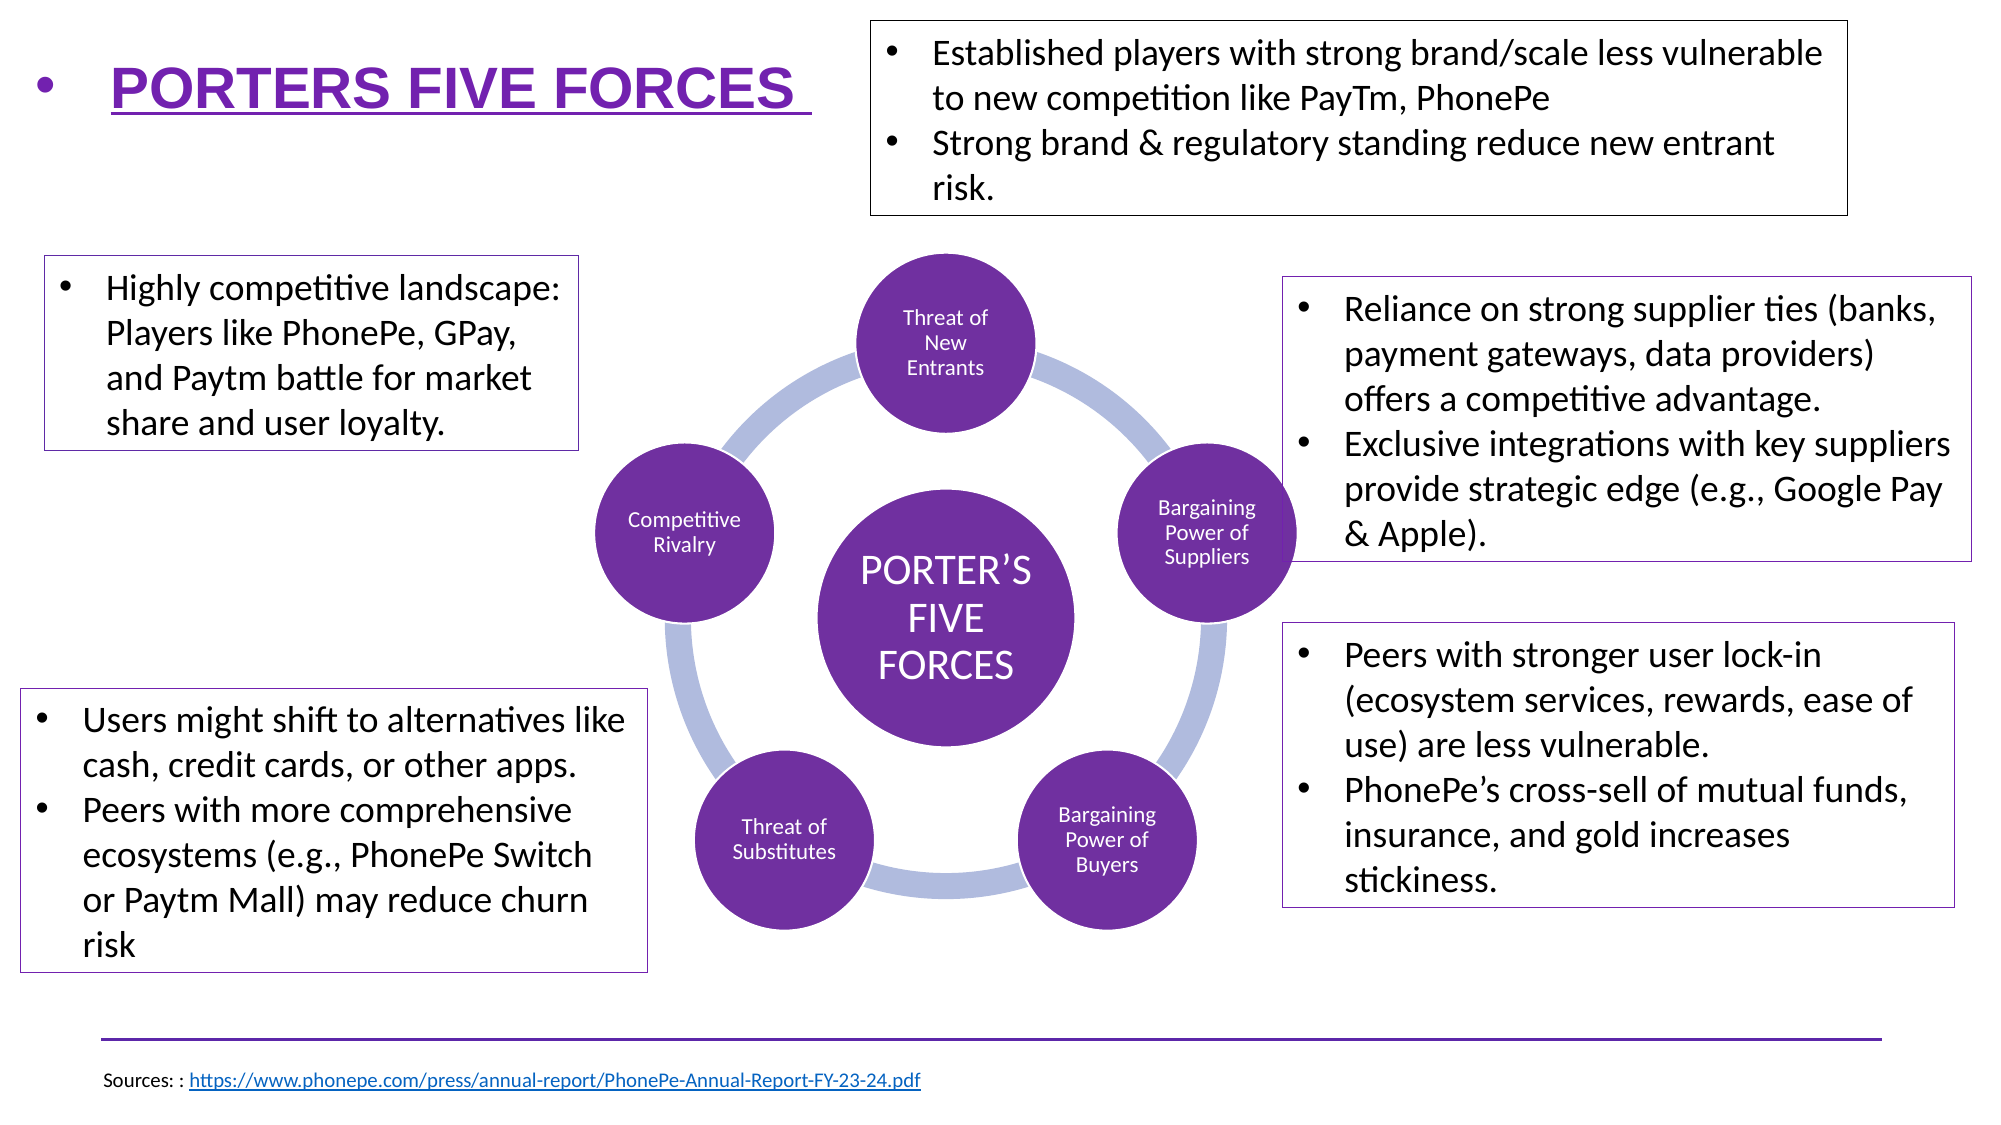

Established players with strong brand/scale less vulnerable to new competition like PayTm, PhonePe
Strong brand & regulatory standing reduce new entrant risk.
PORTERS FIVE FORCES
PORTER’S FIVE FORCES
Threat of New Entrants
Bargaining Power of Suppliers
Bargaining Power of Buyers
Threat of Substitutes
Competitive Rivalry
Highly competitive landscape: Players like PhonePe, GPay, and Paytm battle for market share and user loyalty.
Reliance on strong supplier ties (banks, payment gateways, data providers) offers a competitive advantage.
Exclusive integrations with key suppliers provide strategic edge (e.g., Google Pay & Apple).
Peers with stronger user lock-in (ecosystem services, rewards, ease of use) are less vulnerable.
PhonePe’s cross-sell of mutual funds, insurance, and gold increases stickiness.
Users might shift to alternatives like cash, credit cards, or other apps.
Peers with more comprehensive ecosystems (e.g., PhonePe Switch or Paytm Mall) may reduce churn risk
Sources: : https://www.phonepe.com/press/annual-report/PhonePe-Annual-Report-FY-23-24.pdf